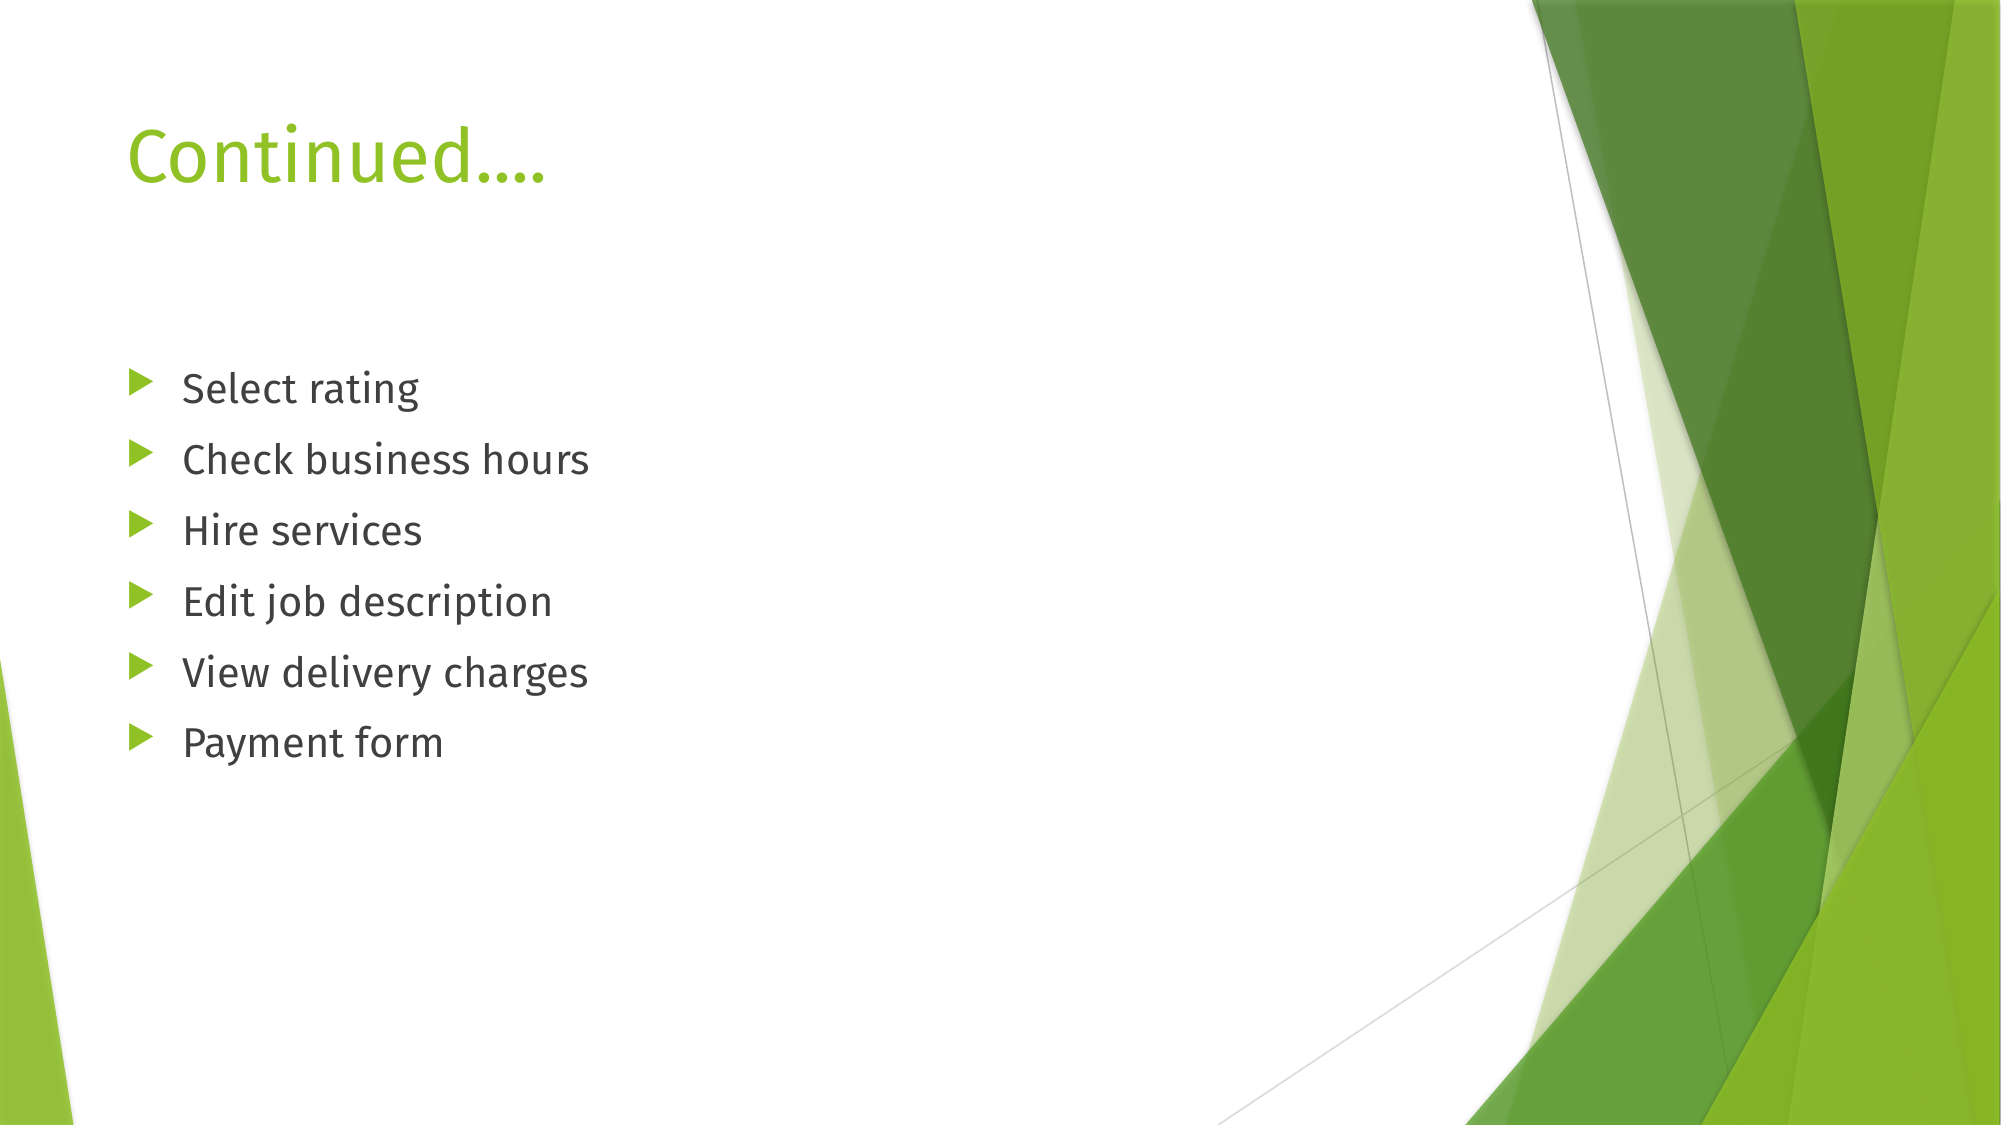

# Continued....
Select rating
Check business hours
Hire services
Edit job description
View delivery charges
Payment form